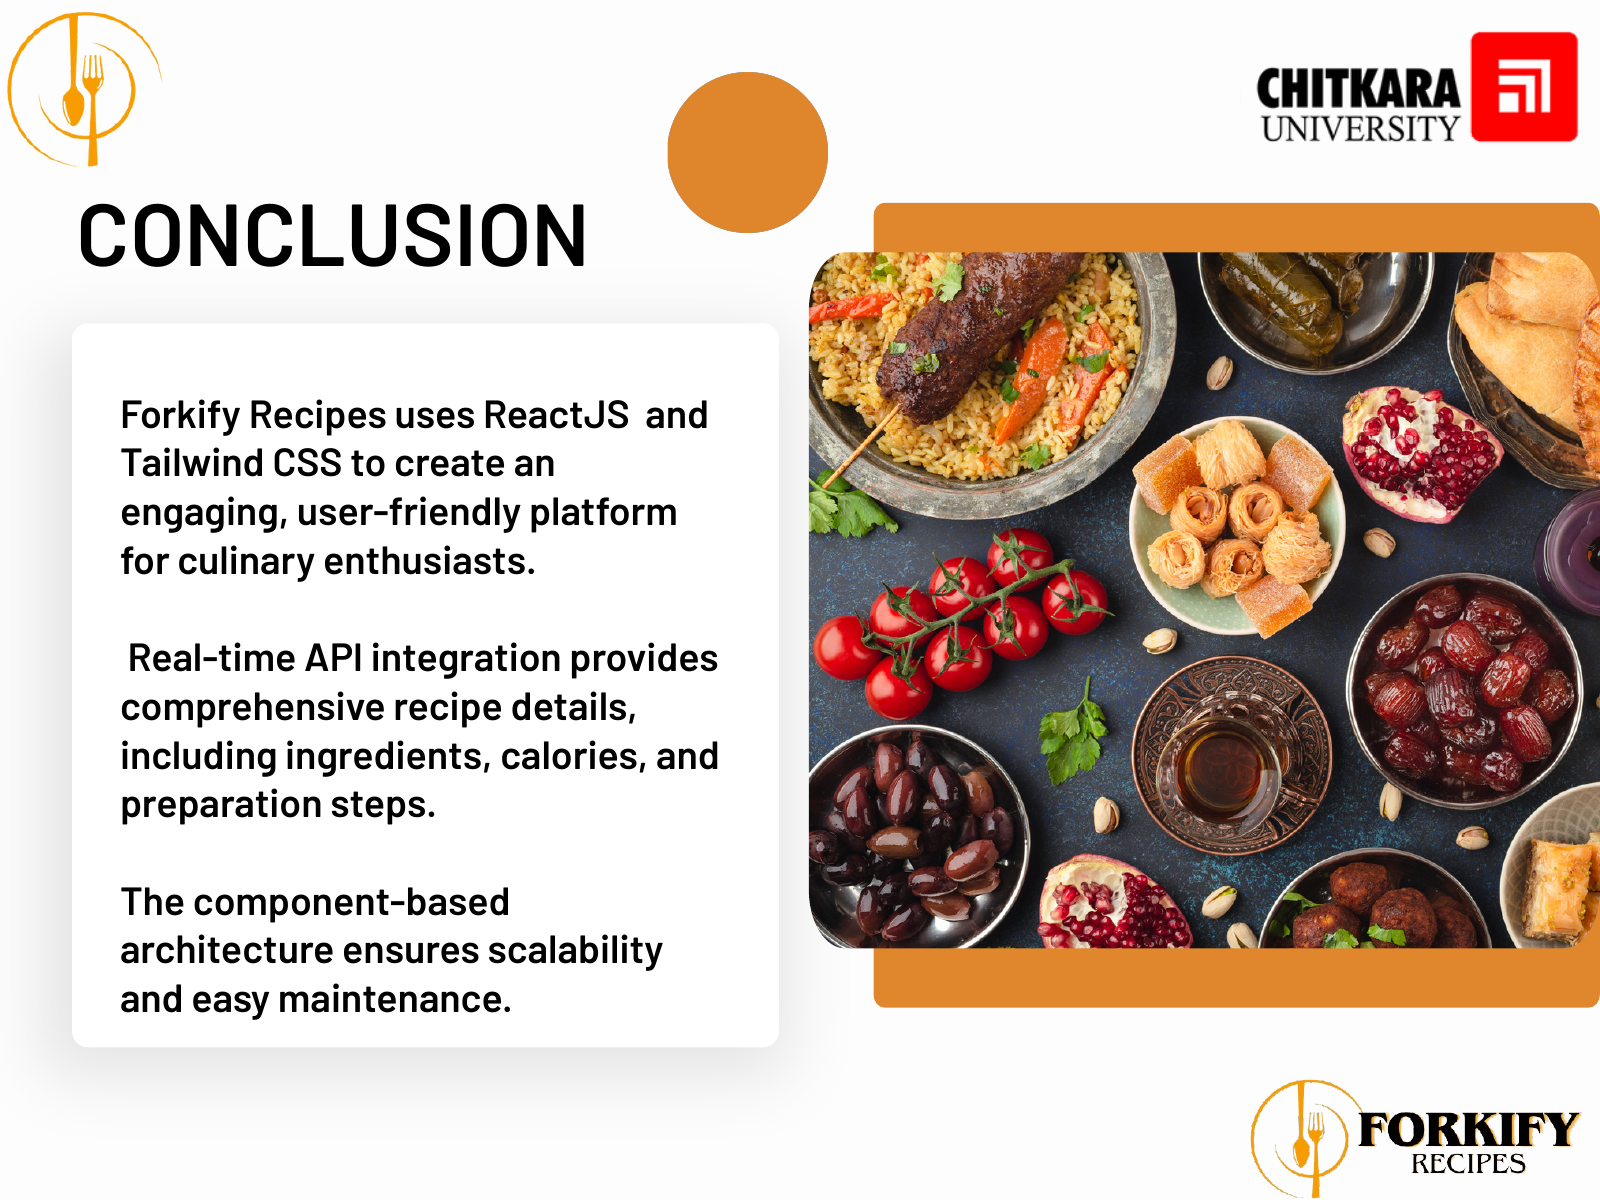

CONCLUSION

Forkify Recipes uses ReactJS  and Tailwind CSS to create an engaging, user-friendly platform for culinary enthusiasts.

 Real-time API integration provides comprehensive recipe details, including ingredients, calories, and preparation steps.

The component-based architecture ensures scalability and easy maintenance.